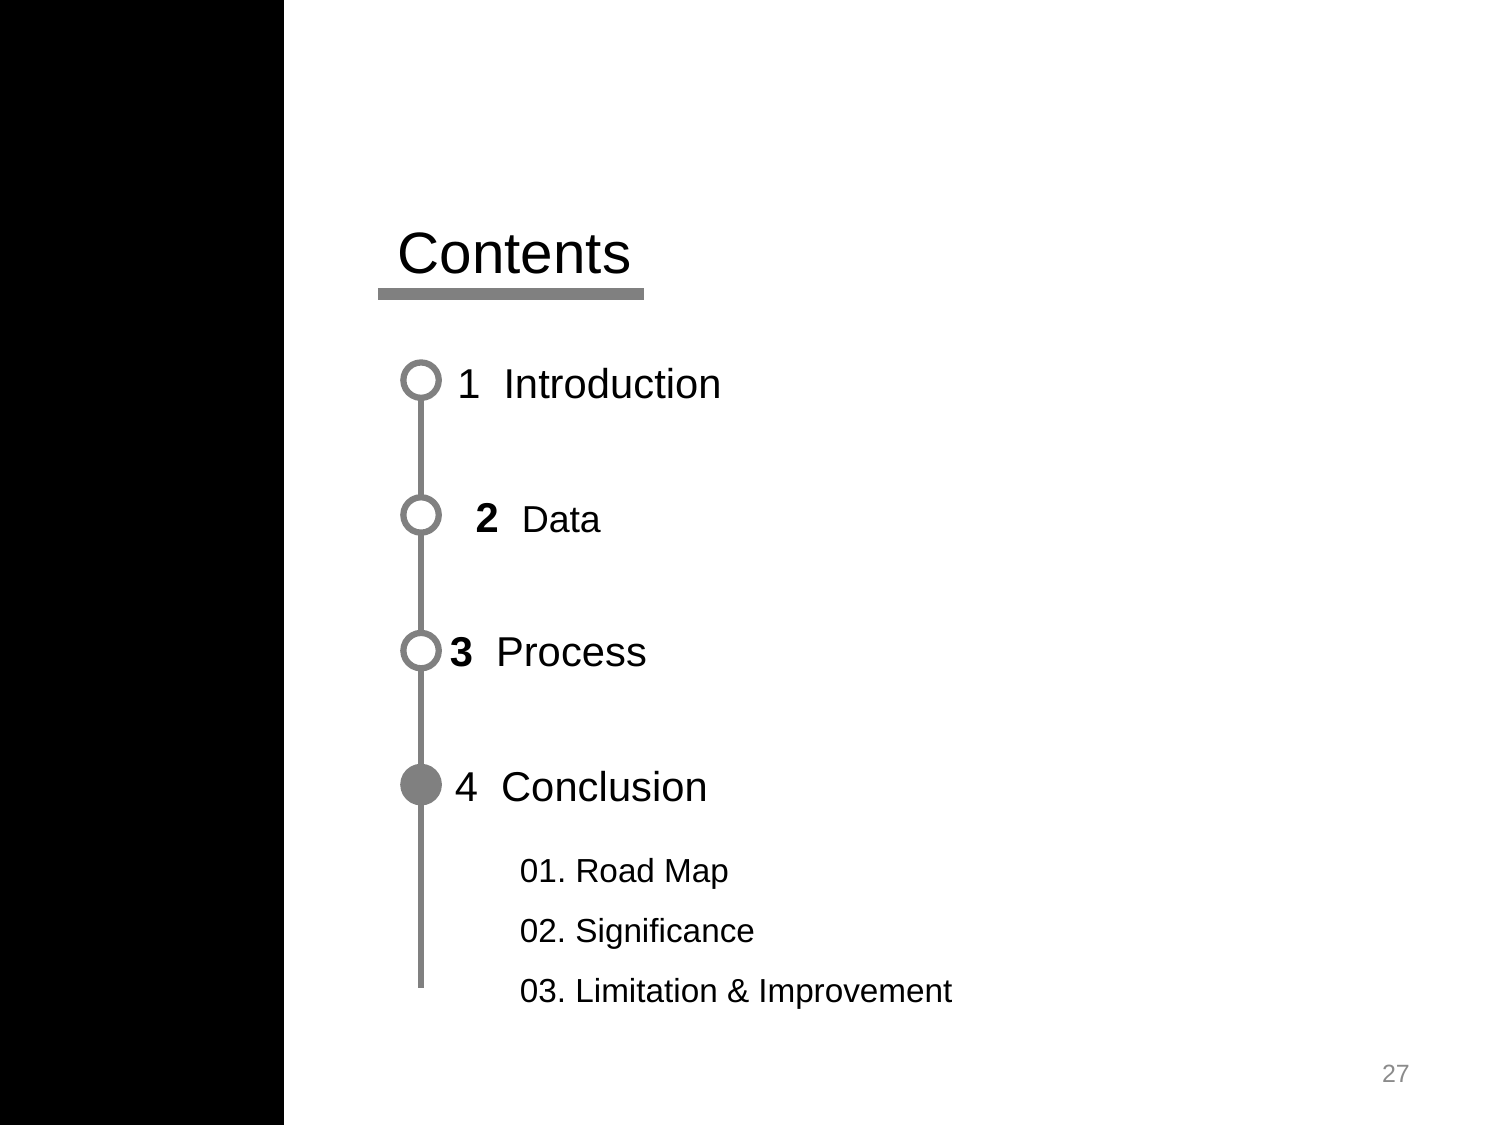

Contents
1  Introduction

2  Data

3  Process

4  Conclusion

01. Road Map
02. Significance
03. Limitation & Improvement
27